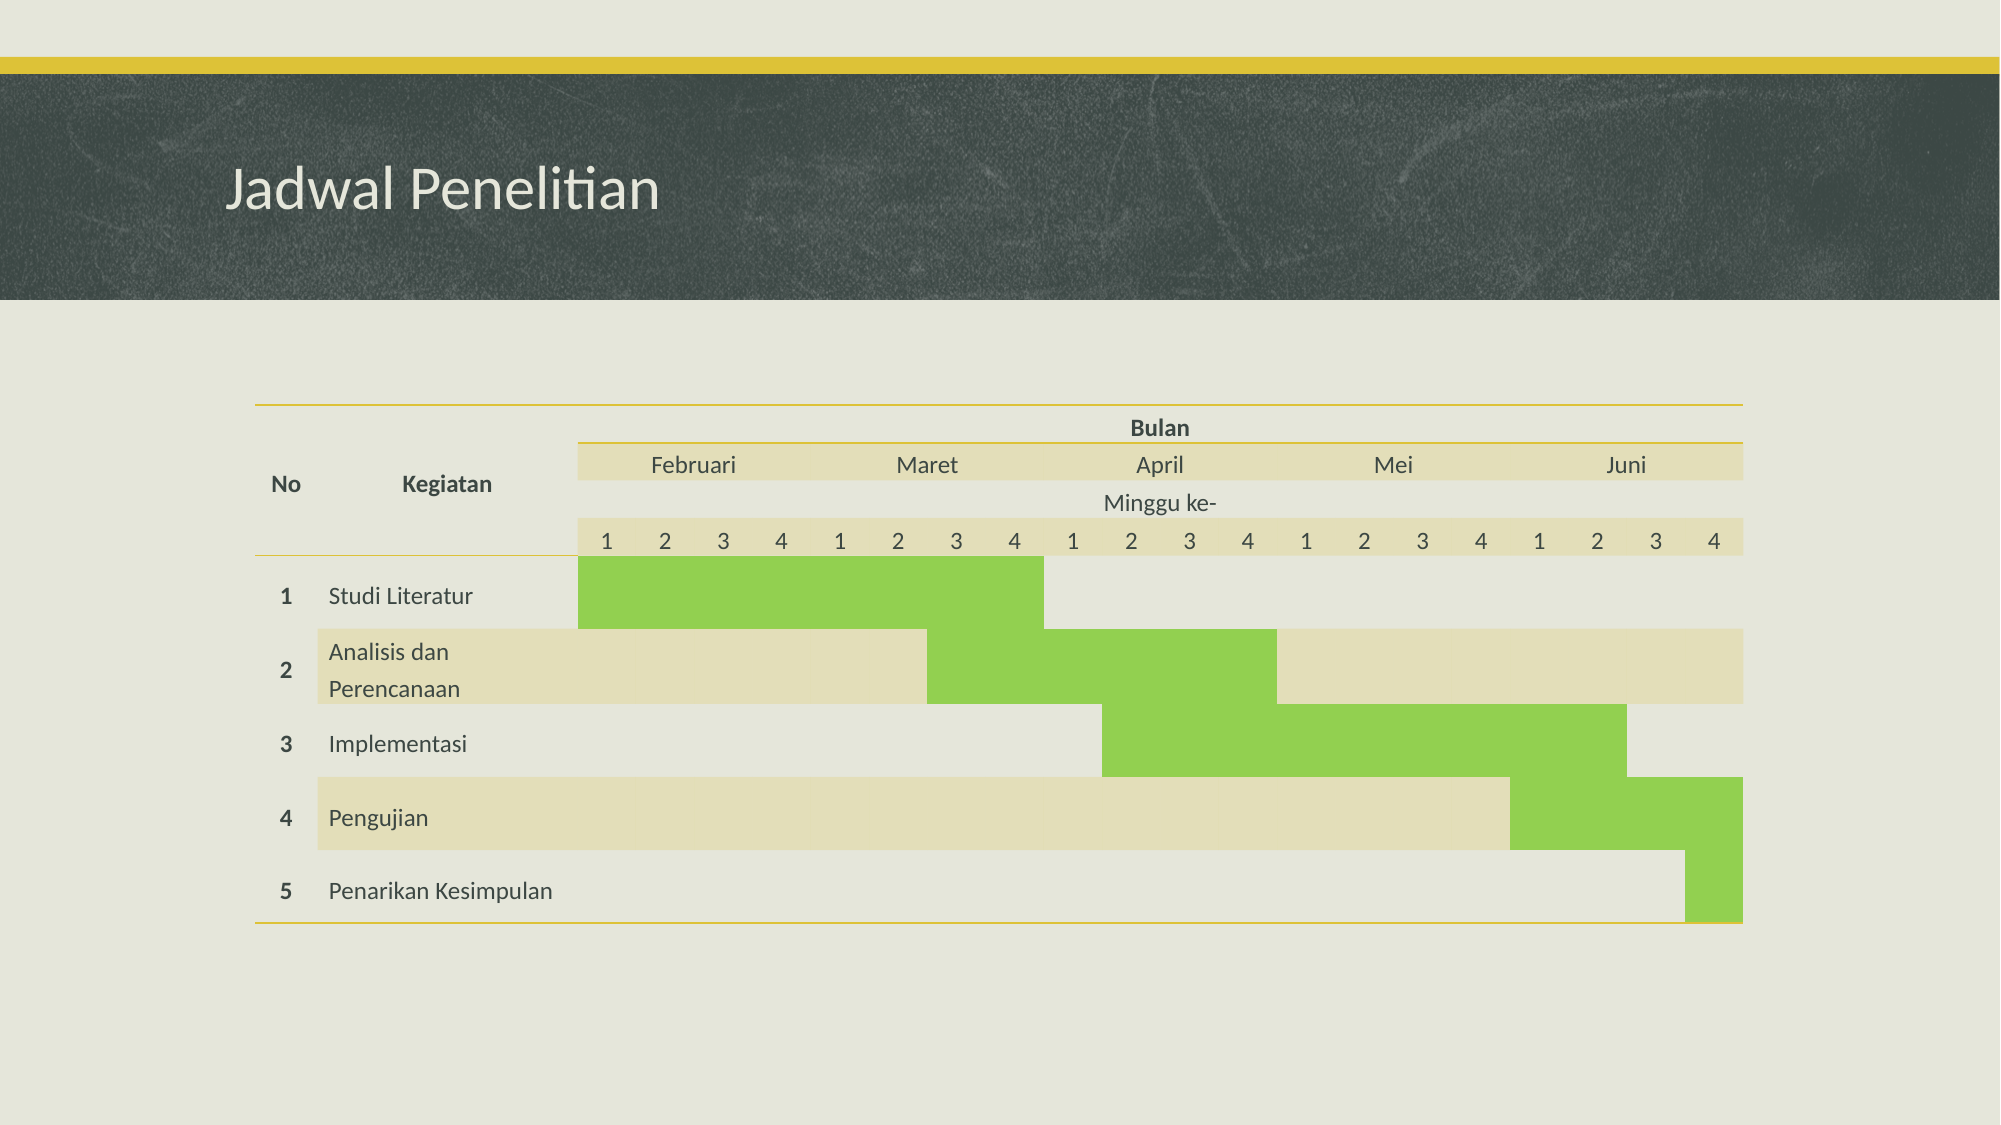

# Jadwal Penelitian
| No | Kegiatan | Bulan |  |  |  |  |  |  |  |  |  |  |  |  |  |  |  |  |  |  |  |
| --- | --- | --- | --- | --- | --- | --- | --- | --- | --- | --- | --- | --- | --- | --- | --- | --- | --- | --- | --- | --- | --- |
|  |  | Februari |  |  |  | Maret |  |  |  | April |  |  |  | Mei |  |  |  | Juni |  |  |  |
|  |  | Minggu ke- |  |  |  |  |  |  |  |  |  |  |  |  |  |  |  |  |  |  |  |
|  |  | 1 | 2 | 3 | 4 | 1 | 2 | 3 | 4 | 1 | 2 | 3 | 4 | 1 | 2 | 3 | 4 | 1 | 2 | 3 | 4 |
| 1 | Studi Literatur |  |  |  |  |  |  |  |  |  |  |  |  |  |  |  |  |  |  |  |  |
| 2 | Analisis dan Perencanaan |  |  |  |  |  |  |  |  |  |  |  |  |  |  |  |  |  |  |  |  |
| 3 | Implementasi |  |  |  |  |  |  |  |  |  |  |  |  |  |  |  |  |  |  |  |  |
| 4 | Pengujian |  |  |  |  |  |  |  |  |  |  |  |  |  |  |  |  |  |  |  |  |
| 5 | Penarikan Kesimpulan |  |  |  |  |  |  |  |  |  |  |  |  |  |  |  |  |  |  |  |  |